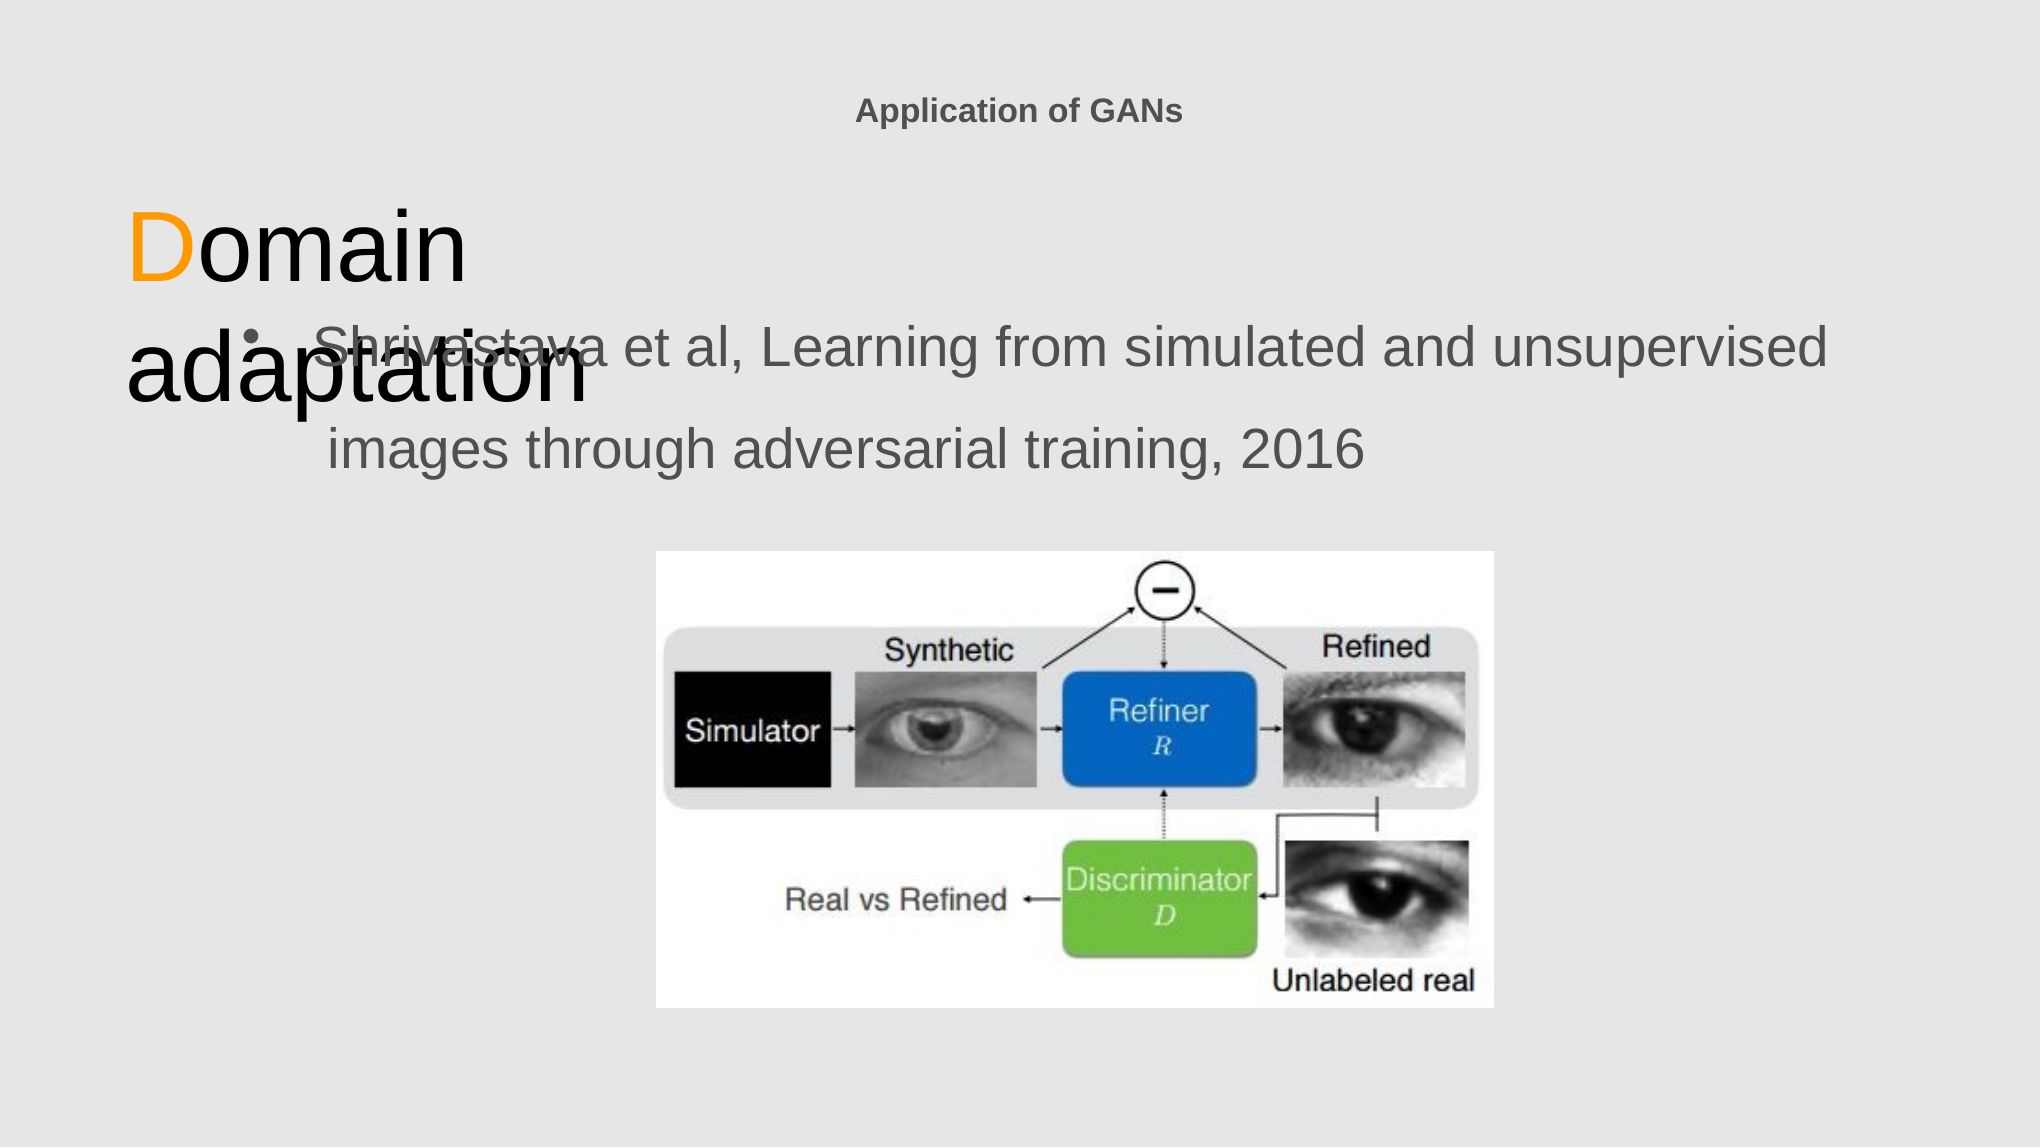

Application of GANs
# Domain adaptation
Shrivastava et al, Learning from simulated and unsupervised  images through adversarial training, 2016